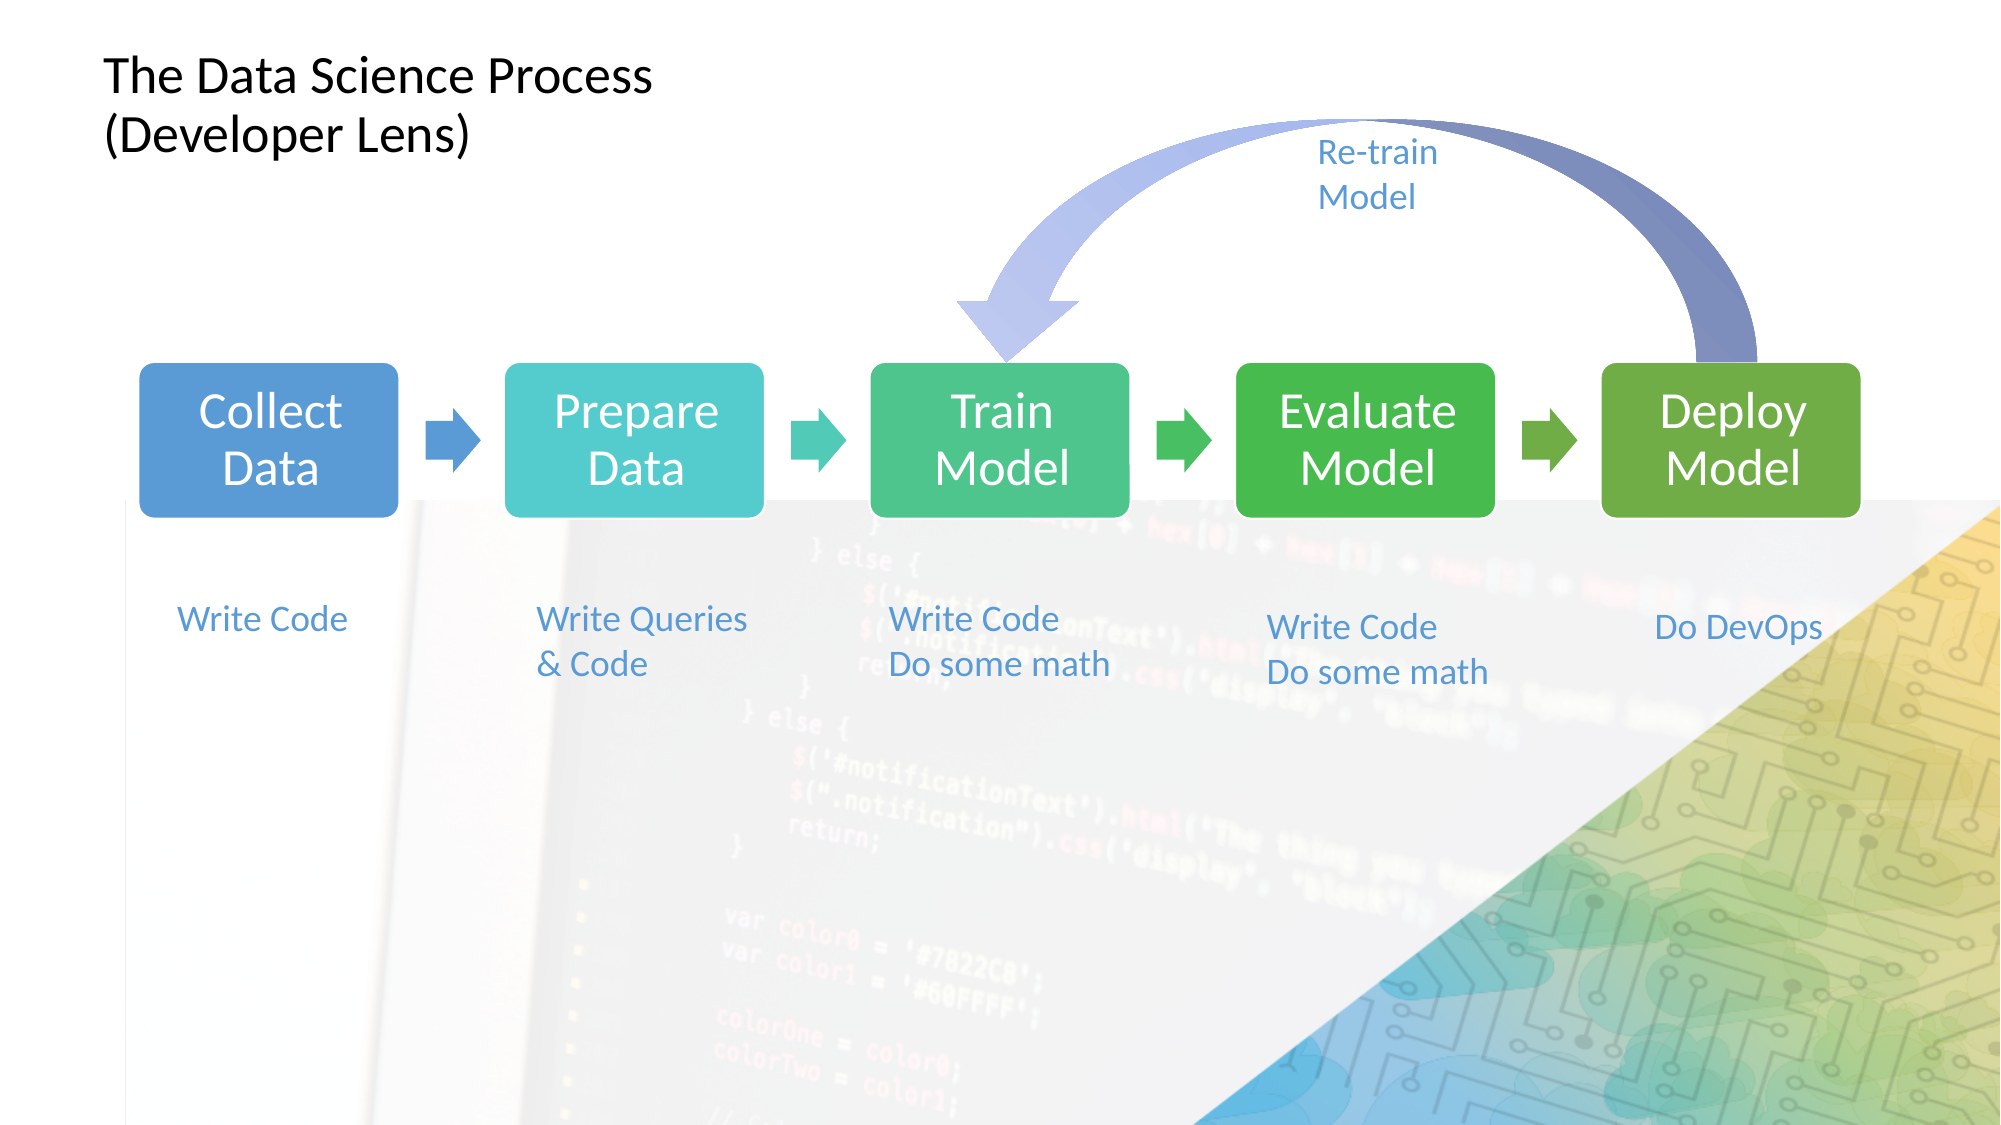

# The Data Science Process (Developer Lens)
Collect Data

Prepare Data

Train Model

Evaluate Model

Deploy Model
Re-train
Model

Write Code
Do some math
Write Code
Write Queries
& Code
Write Code
Do some math
Do DevOps